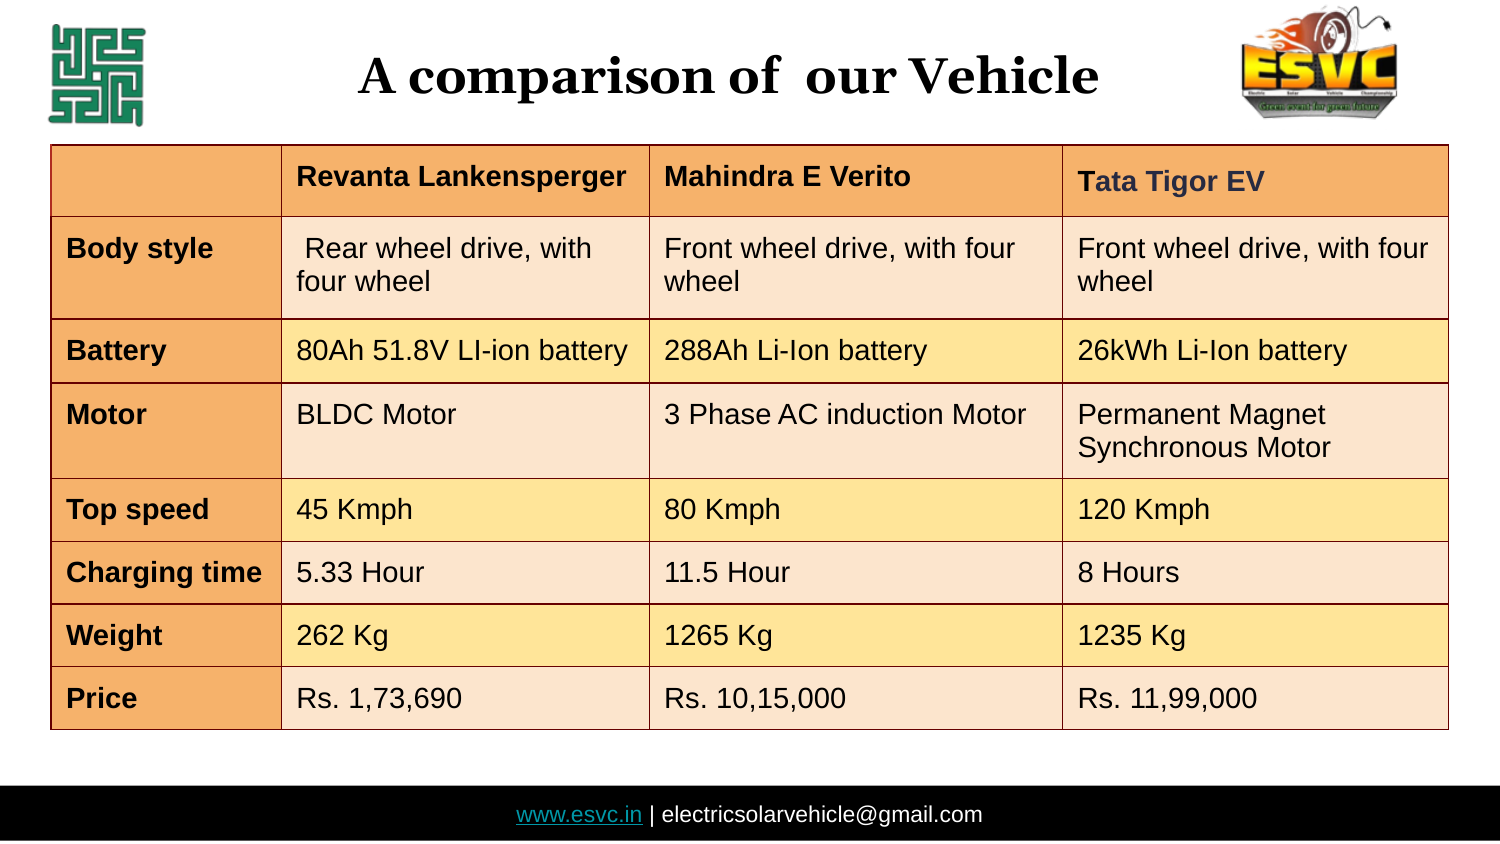

A comparison of  our Vehicle
#
|  | Revanta Lankensperger | Mahindra E Verito | Tata Tigor EV |
| --- | --- | --- | --- |
| Body style | Rear wheel drive, with four wheel | Front wheel drive, with four wheel | Front wheel drive, with four wheel |
| Battery | 80Ah 51.8V LI-ion battery | 288Ah Li-Ion battery | 26kWh Li-Ion battery |
| Motor | BLDC Motor | 3 Phase AC induction Motor | Permanent Magnet Synchronous Motor |
| Top speed | 45 Kmph | 80 Kmph | 120 Kmph |
| Charging time | 5.33 Hour | 11.5 Hour | 8 Hours |
| Weight | 262 Kg | 1265 Kg | 1235 Kg |
| Price | Rs. 1,73,690 | Rs. 10,15,000 | Rs. 11,99,000 |